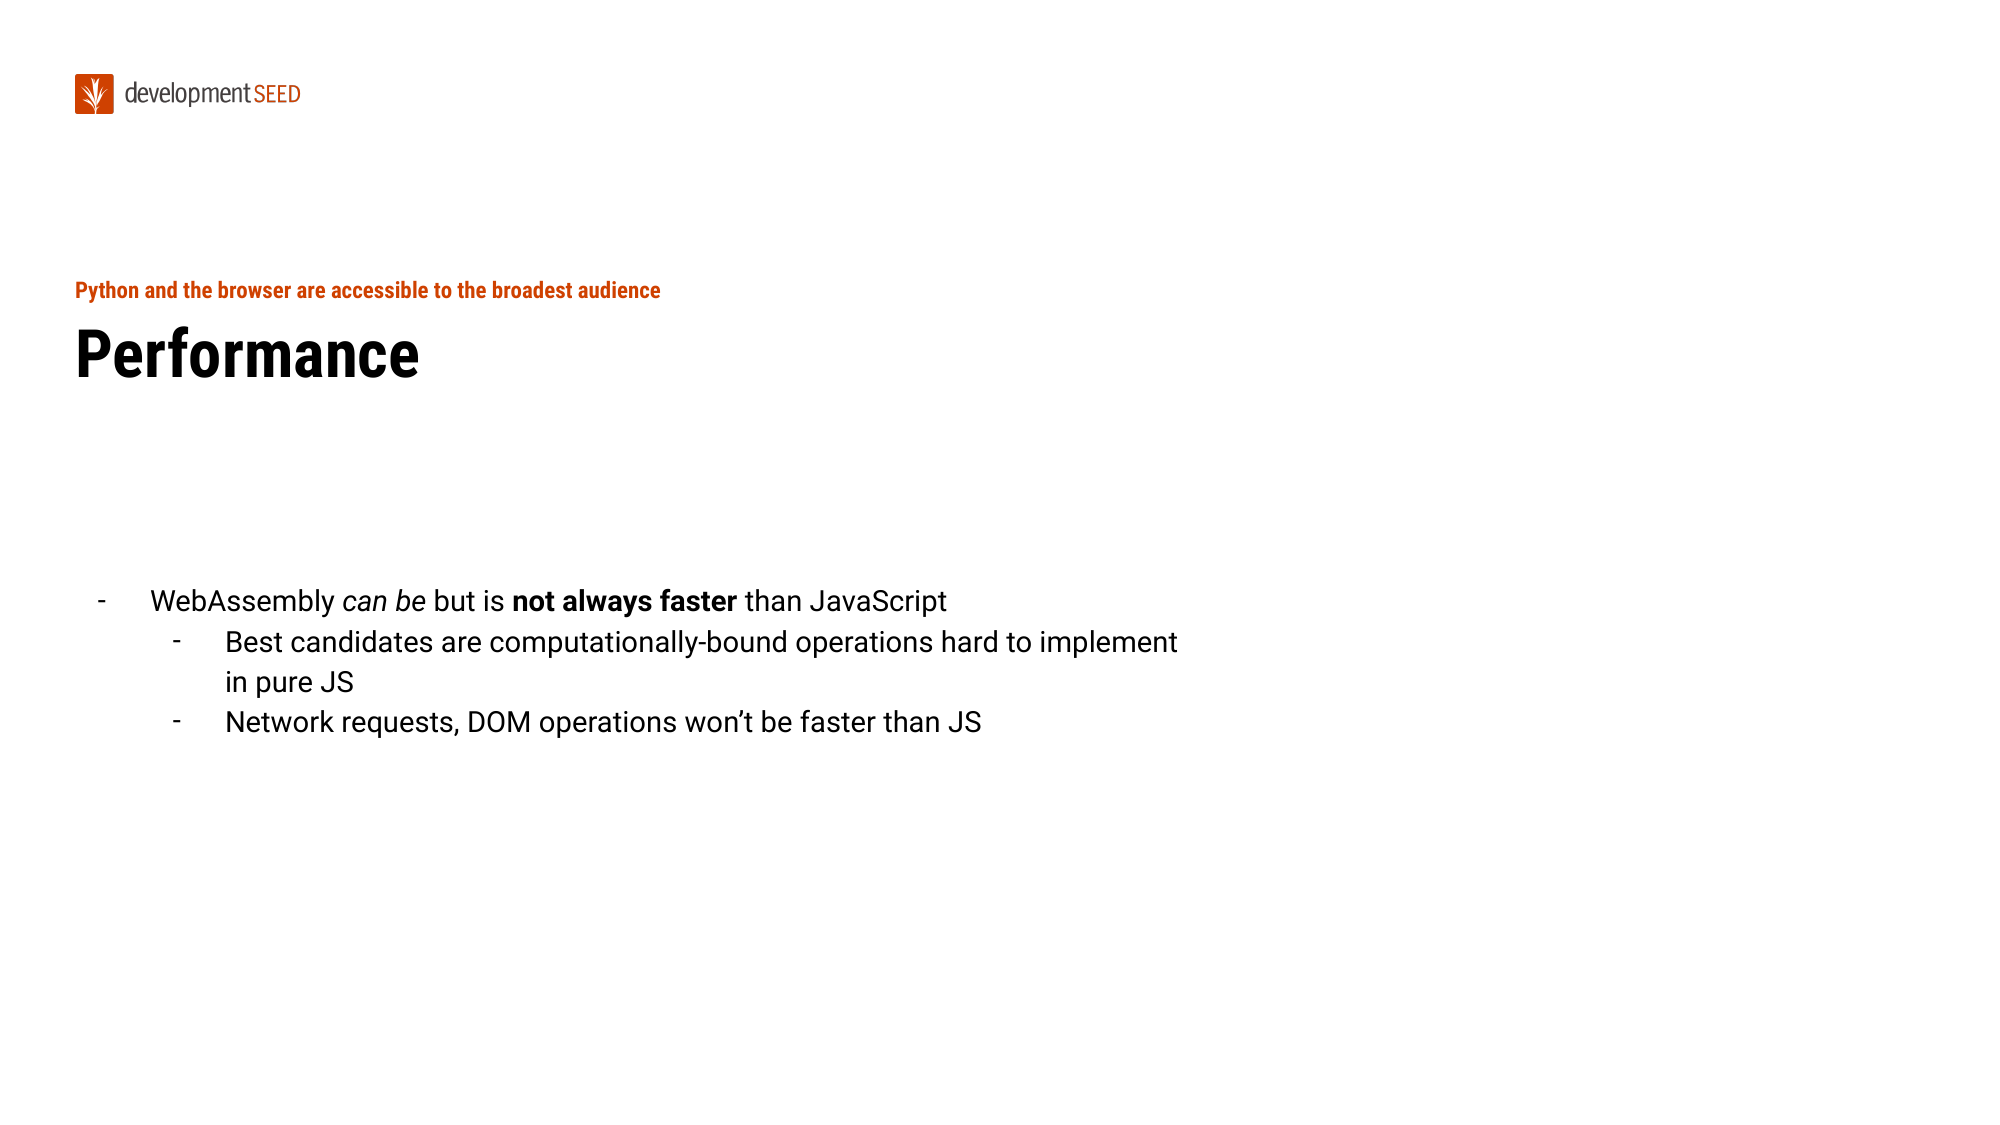

# Python and the browser are accessible to the broadest audience
Performance
WebAssembly can be but is not always faster than JavaScript
Best candidates are computationally-bound operations hard to implement in pure JS
Network requests, DOM operations won’t be faster than JS